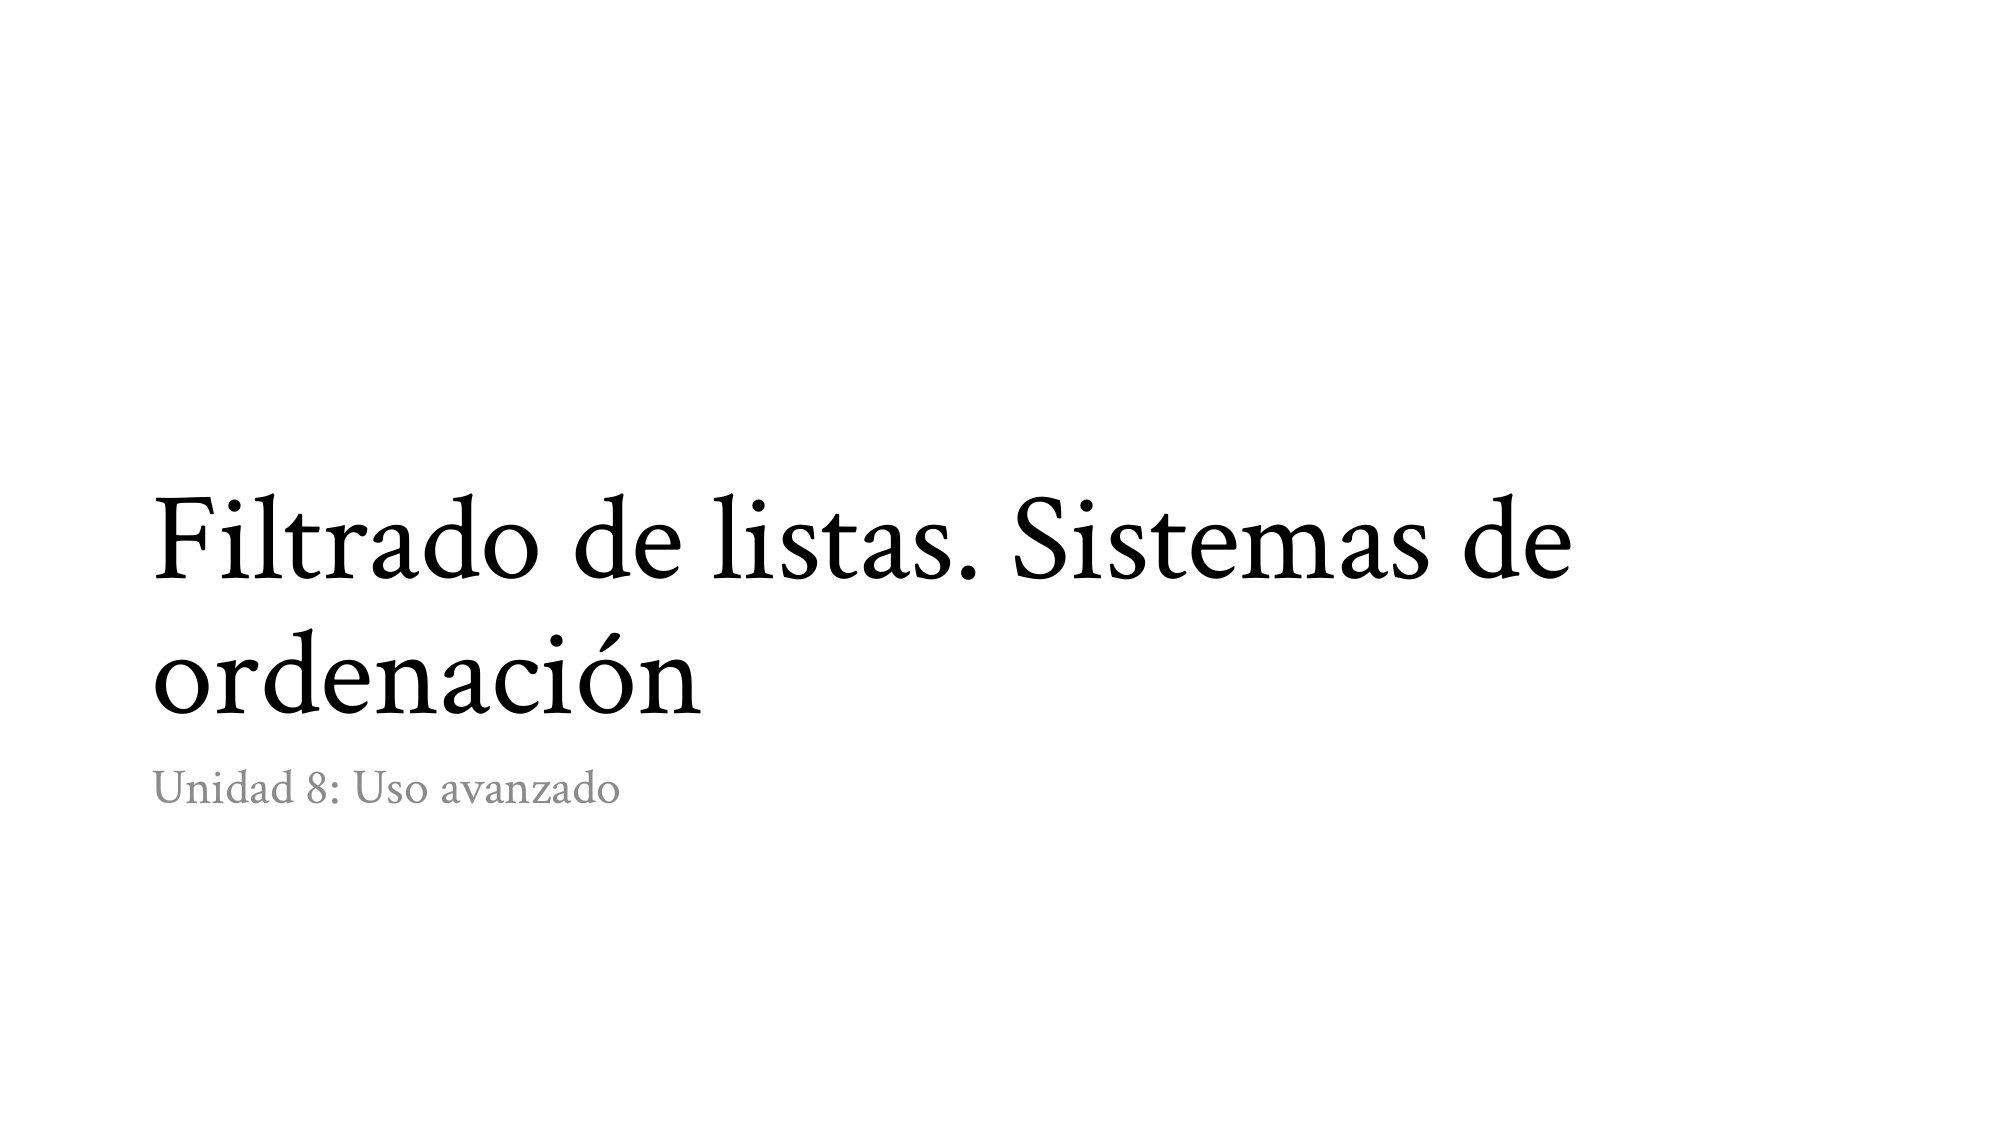

# Filtrado de listas. Sistemas de ordenación
Unidad 8: Uso avanzado